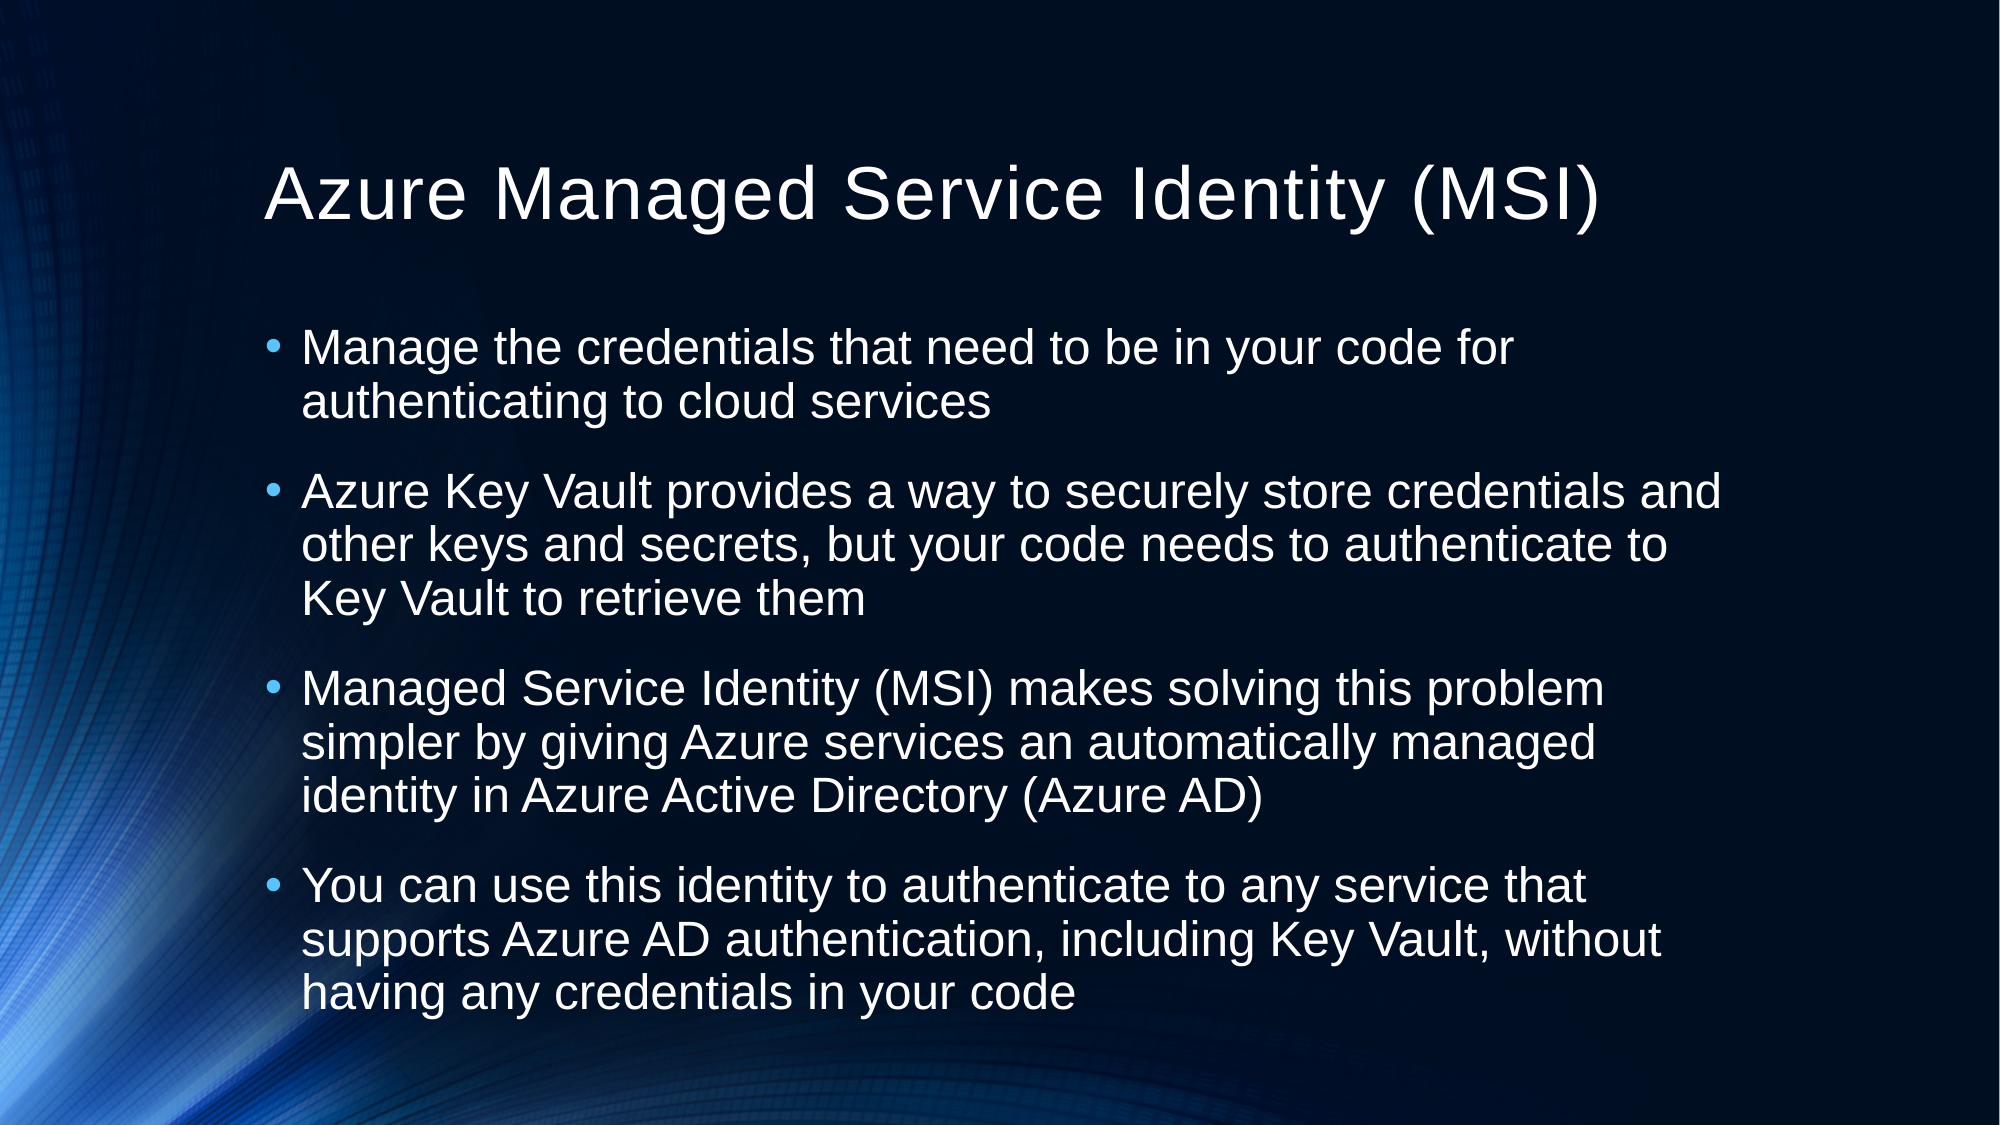

# Azure Managed Service Identity (MSI)
Manage the credentials that need to be in your code for authenticating to cloud services
Azure Key Vault provides a way to securely store credentials and other keys and secrets, but your code needs to authenticate to Key Vault to retrieve them
Managed Service Identity (MSI) makes solving this problem simpler by giving Azure services an automatically managed identity in Azure Active Directory (Azure AD)
You can use this identity to authenticate to any service that supports Azure AD authentication, including Key Vault, without having any credentials in your code